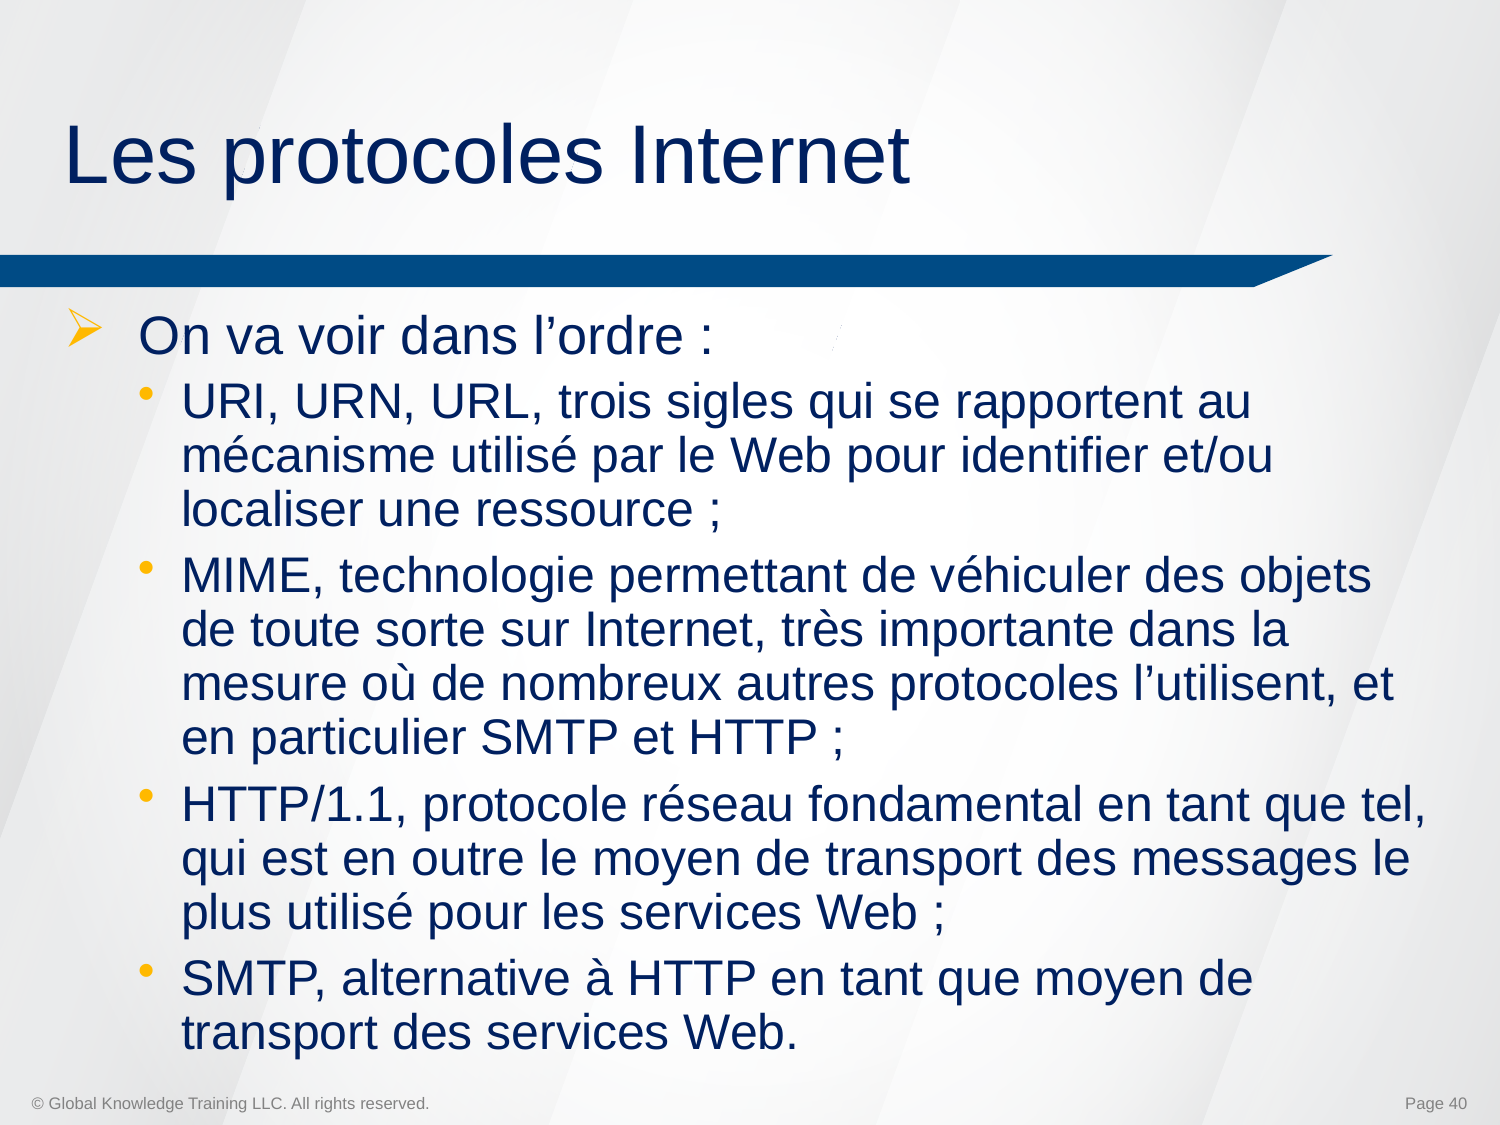

# Les protocoles Internet
On va voir dans l’ordre :
URI, URN, URL, trois sigles qui se rapportent au mécanisme utilisé par le Web pour identifier et/ou localiser une ressource ;
MIME, technologie permettant de véhiculer des objets de toute sorte sur Internet, très importante dans la mesure où de nombreux autres protocoles l’utilisent, et en particulier SMTP et HTTP ;
HTTP/1.1, protocole réseau fondamental en tant que tel, qui est en outre le moyen de transport des messages le plus utilisé pour les services Web ;
SMTP, alternative à HTTP en tant que moyen de transport des services Web.